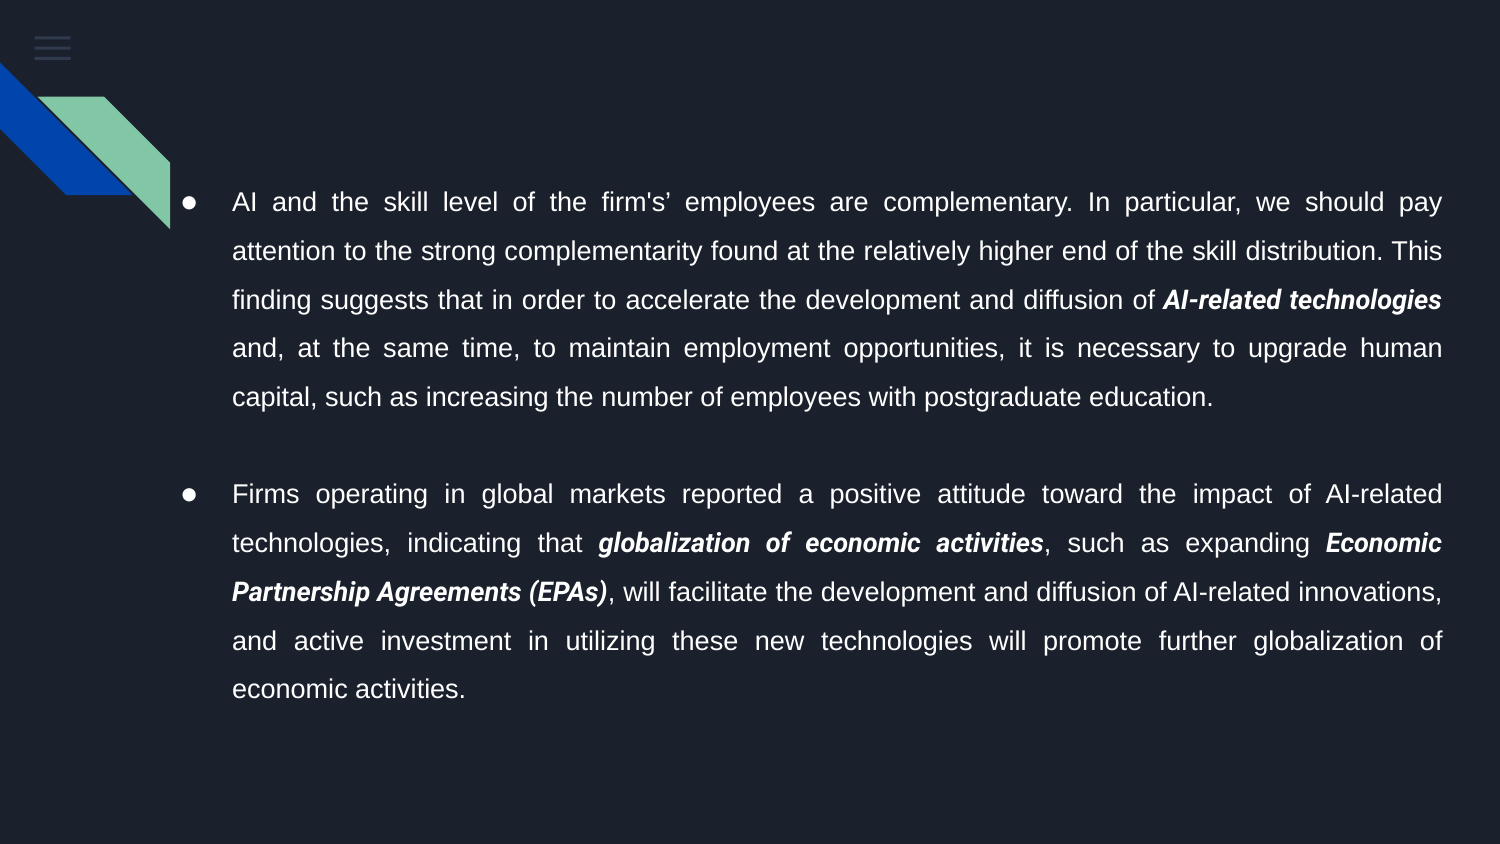

AI and the skill level of the firm's’ employees are complementary. In particular, we should pay attention to the strong complementarity found at the relatively higher end of the skill distribution. This finding suggests that in order to accelerate the development and diffusion of AI-related technologies and, at the same time, to maintain employment opportunities, it is necessary to upgrade human capital, such as increasing the number of employees with postgraduate education.

Firms operating in global markets reported a positive attitude toward the impact of AI-related technologies, indicating that globalization of economic activities, such as expanding Economic Partnership Agreements (EPAs), will facilitate the development and diffusion of AI-related innovations, and active investment in utilizing these new technologies will promote further globalization of economic activities.